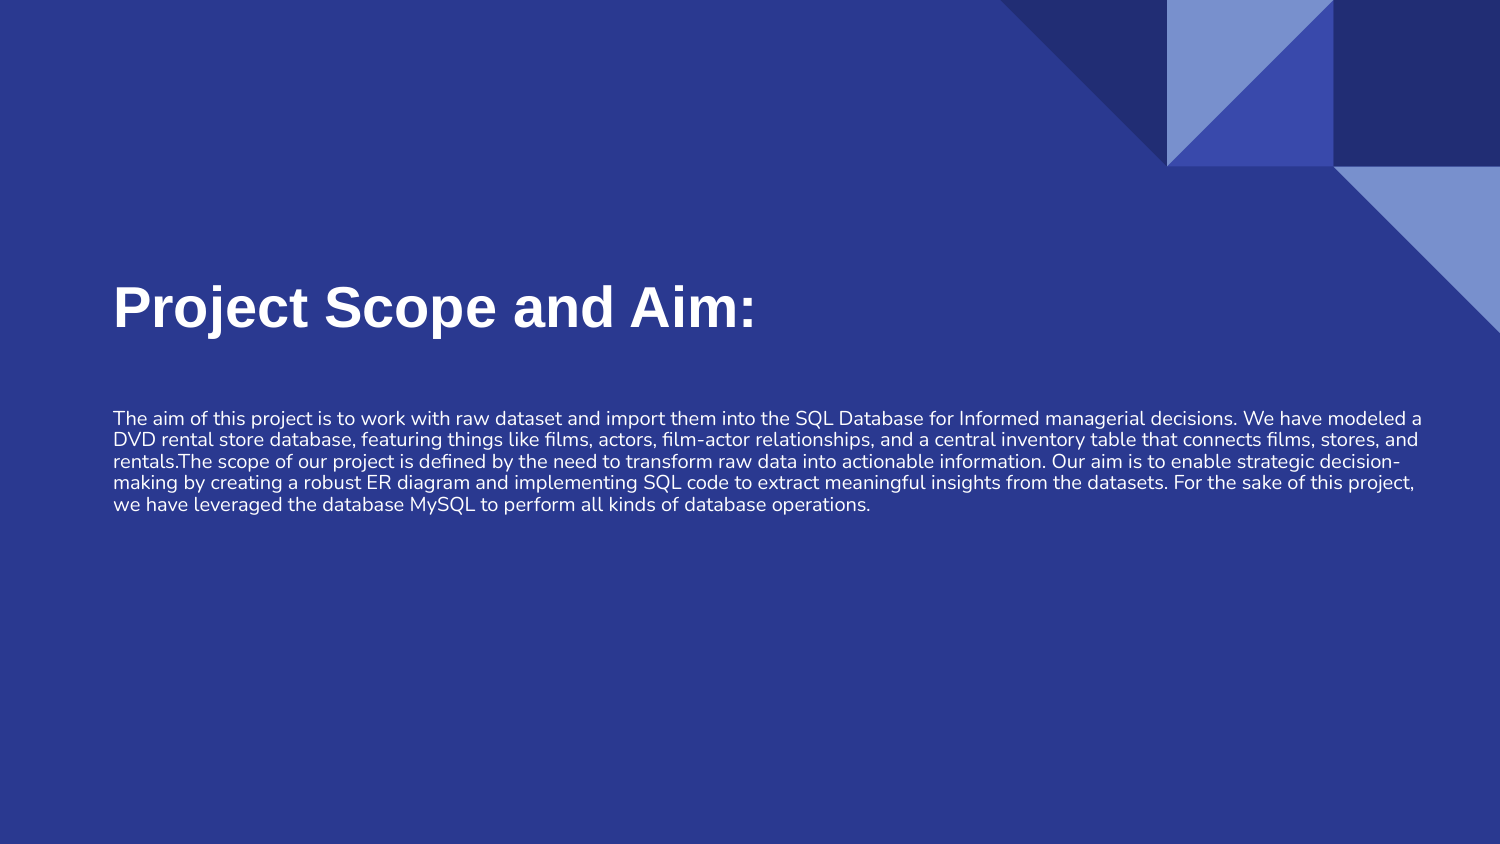

# Project Scope and Aim:

The aim of this project is to work with raw dataset and import them into the SQL Database for Informed managerial decisions. We have modeled a DVD rental store database, featuring things like films, actors, film-actor relationships, and a central inventory table that connects films, stores, and rentals.The scope of our project is defined by the need to transform raw data into actionable information. Our aim is to enable strategic decision-making by creating a robust ER diagram and implementing SQL code to extract meaningful insights from the datasets. For the sake of this project, we have leveraged the database MySQL to perform all kinds of database operations.